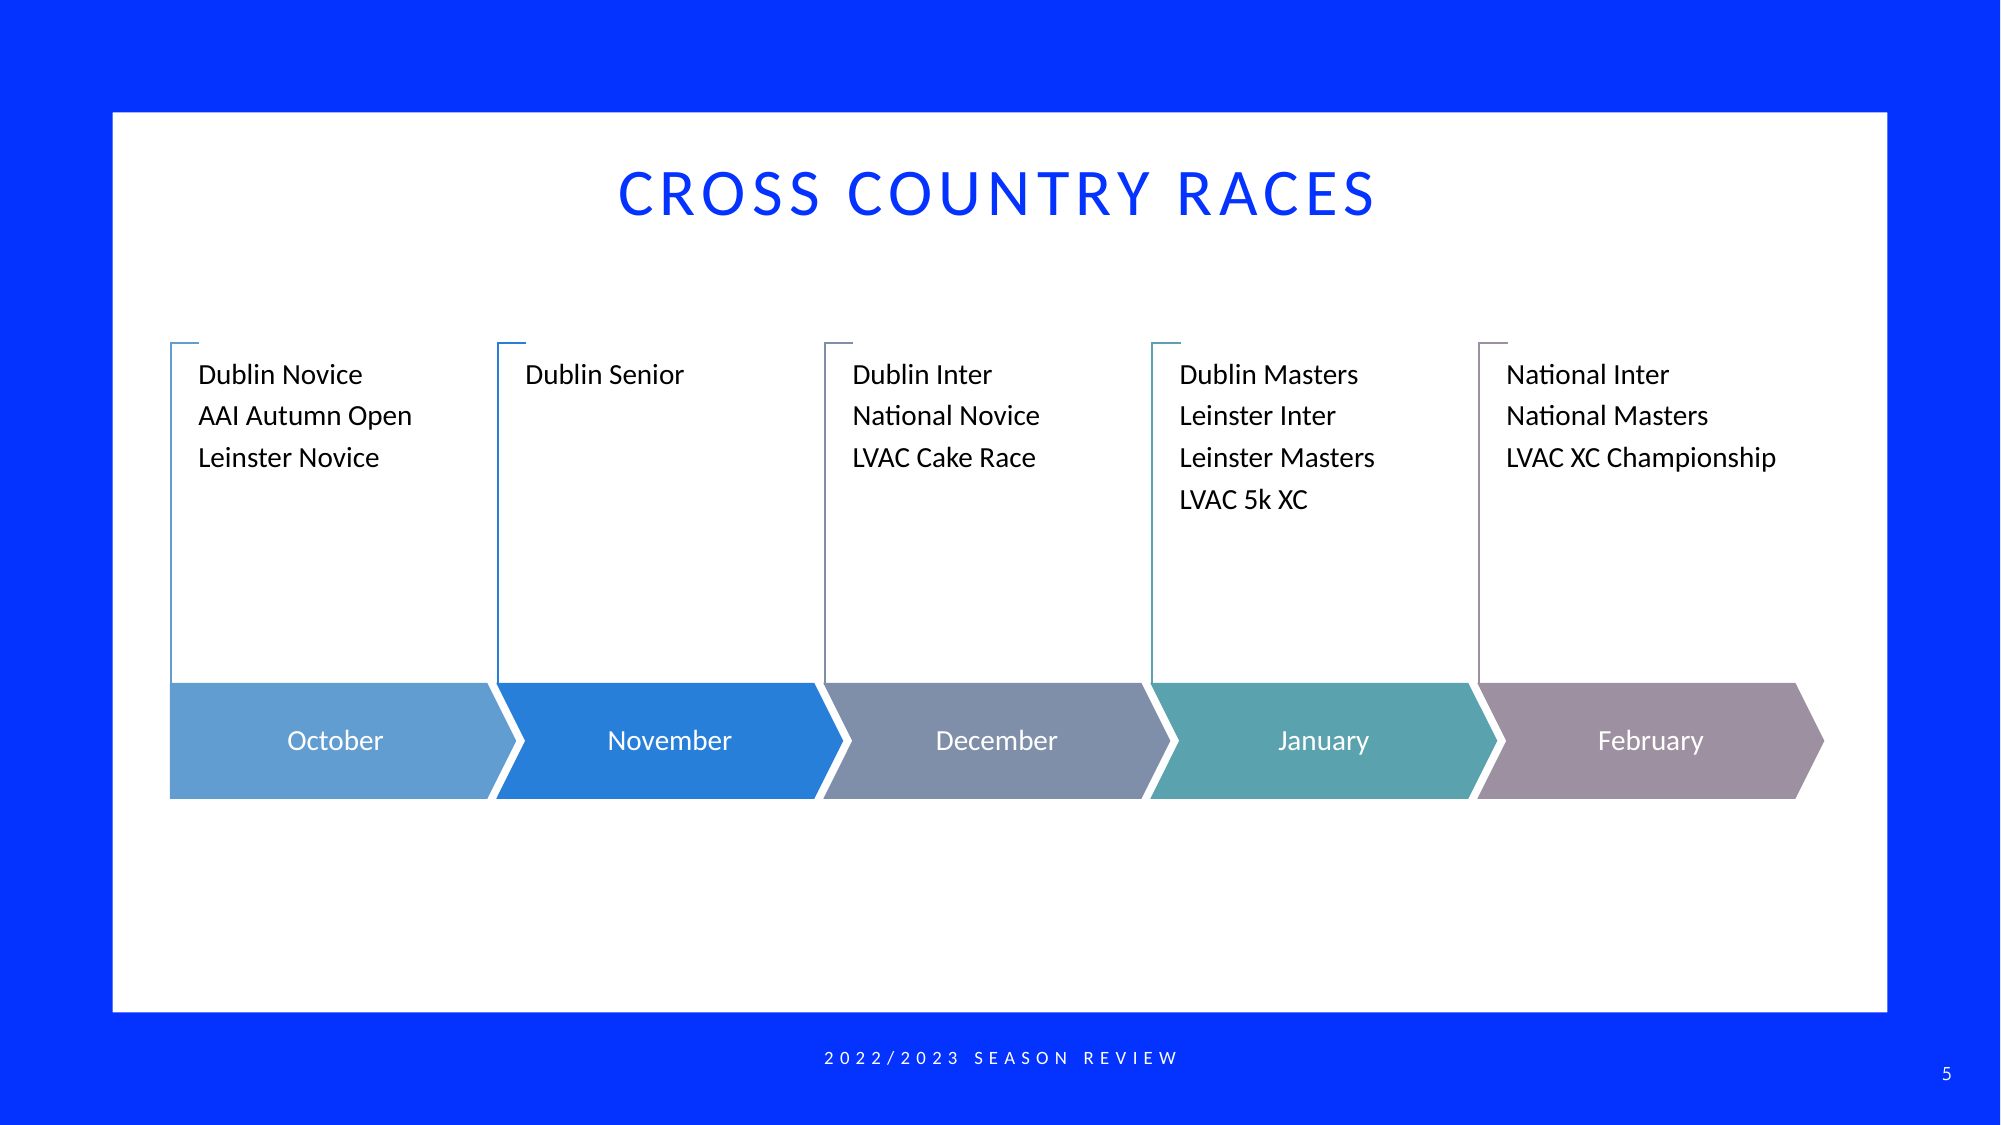

# CROSS COUNTRY races
October
Dublin Novice
AAI Autumn Open
Leinster Novice
November
Dublin Senior

December
Dublin Inter
National Novice
LVAC Cake Race
January
Dublin Masters
Leinster Inter
Leinster Masters
LVAC 5k XC
February
National Inter
National Masters
LVAC XC Championship
2022/2023 Season Review
5